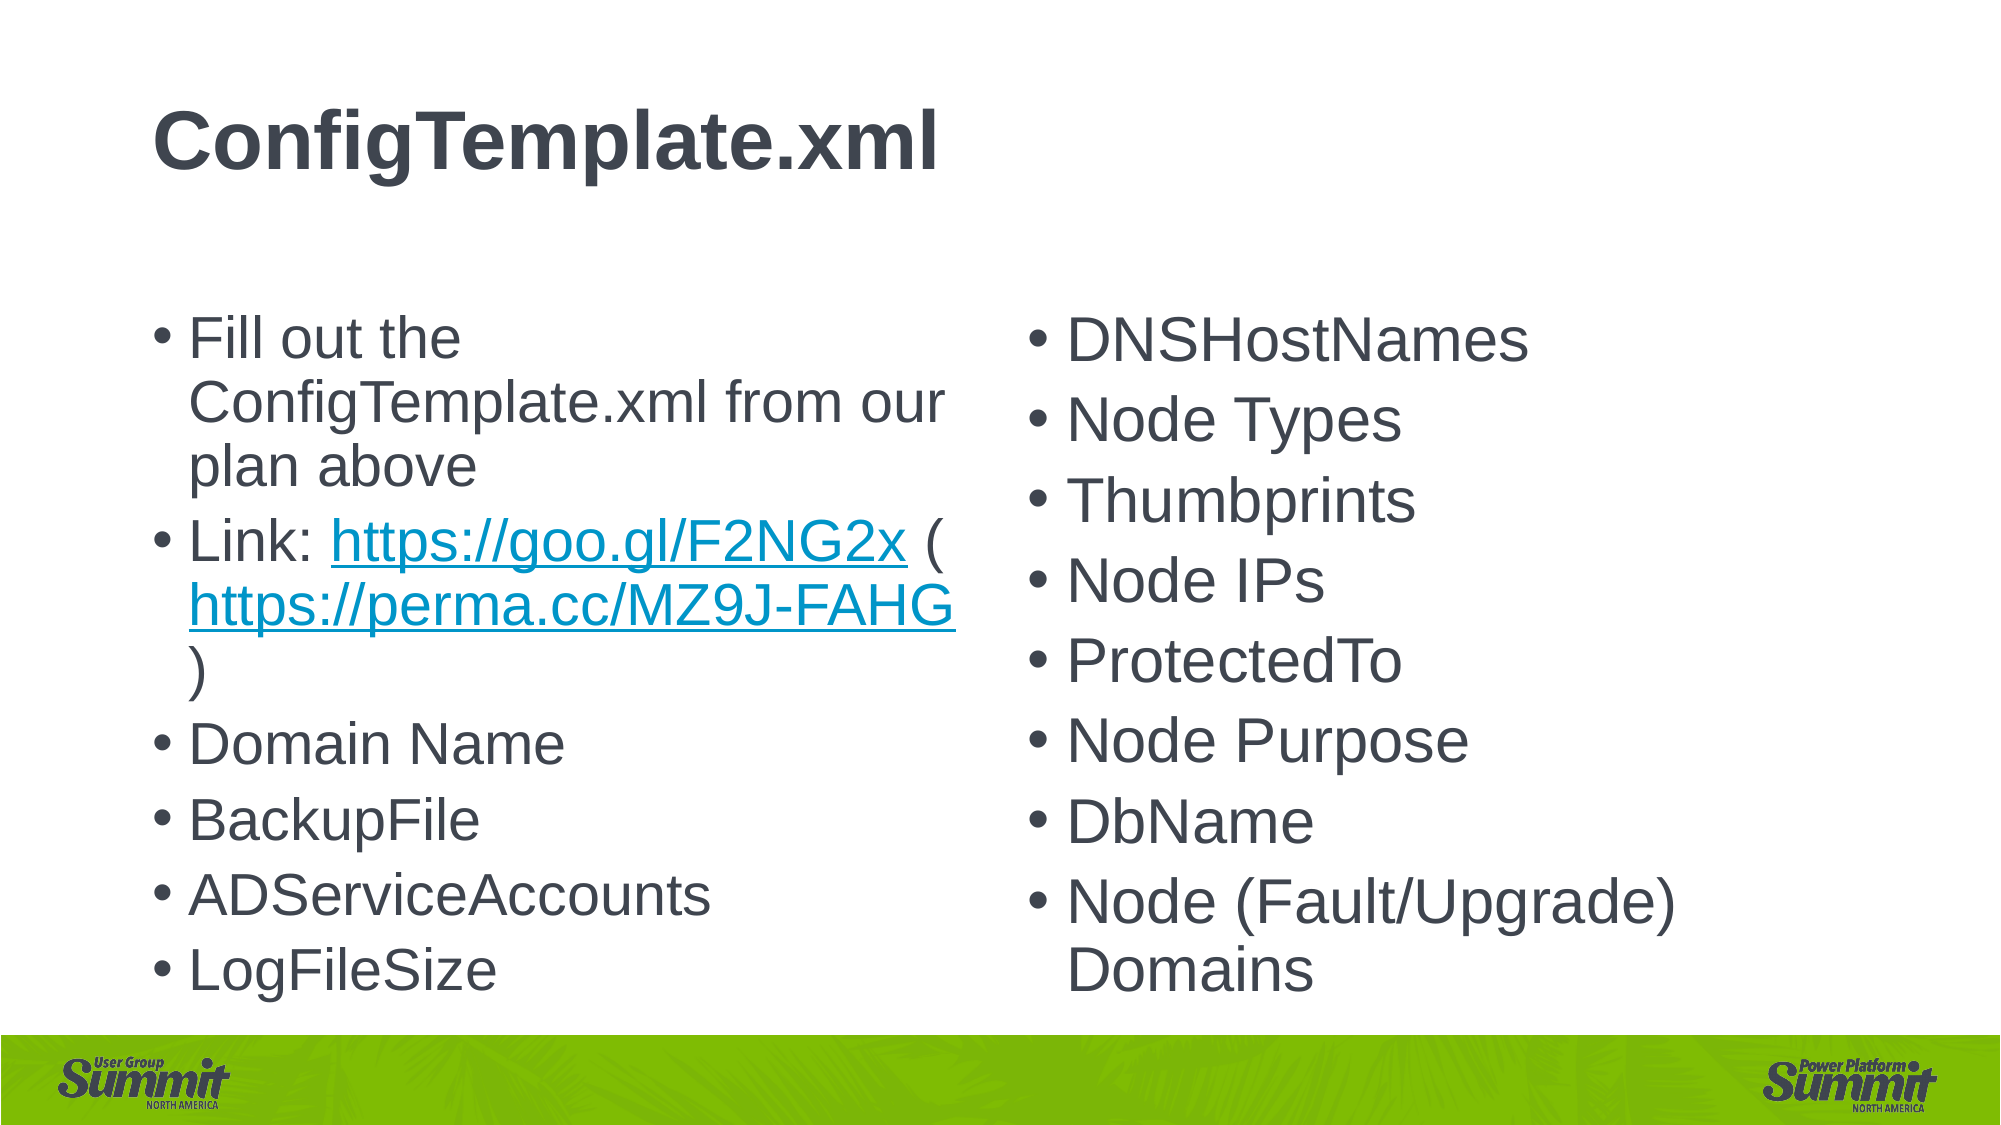

# ConfigTemplate.xml
Fill out the ConfigTemplate.xml from our plan above
Link: https://goo.gl/F2NG2x (https://perma.cc/MZ9J-FAHG)
Domain Name
BackupFile
ADServiceAccounts
LogFileSize
DNSHostNames
Node Types
Thumbprints
Node IPs
ProtectedTo
Node Purpose
DbName
Node (Fault/Upgrade) Domains